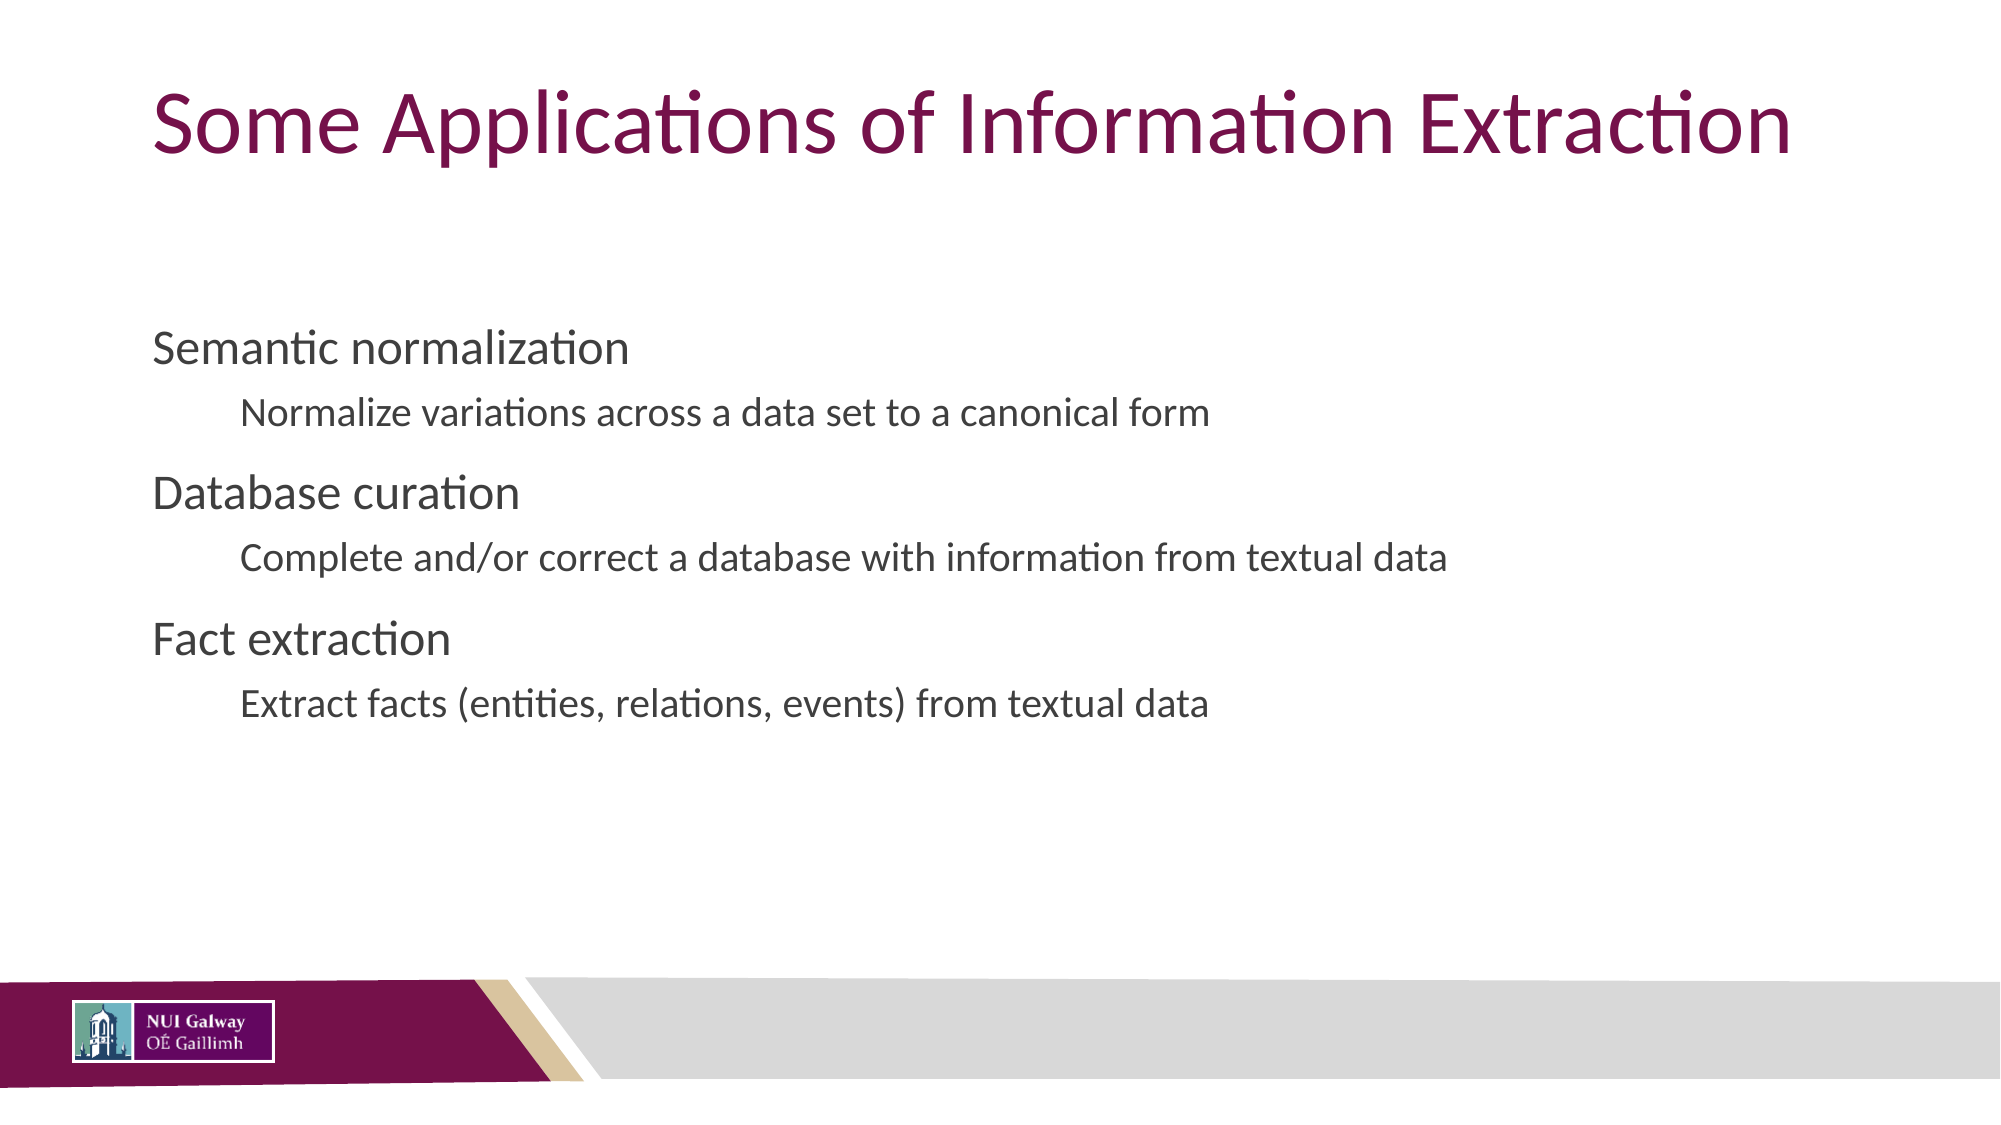

# Some Applications of Information Extraction
Semantic normalization
Normalize variations across a data set to a canonical form
Database curation
Complete and/or correct a database with information from textual data
Fact extraction
Extract facts (entities, relations, events) from textual data